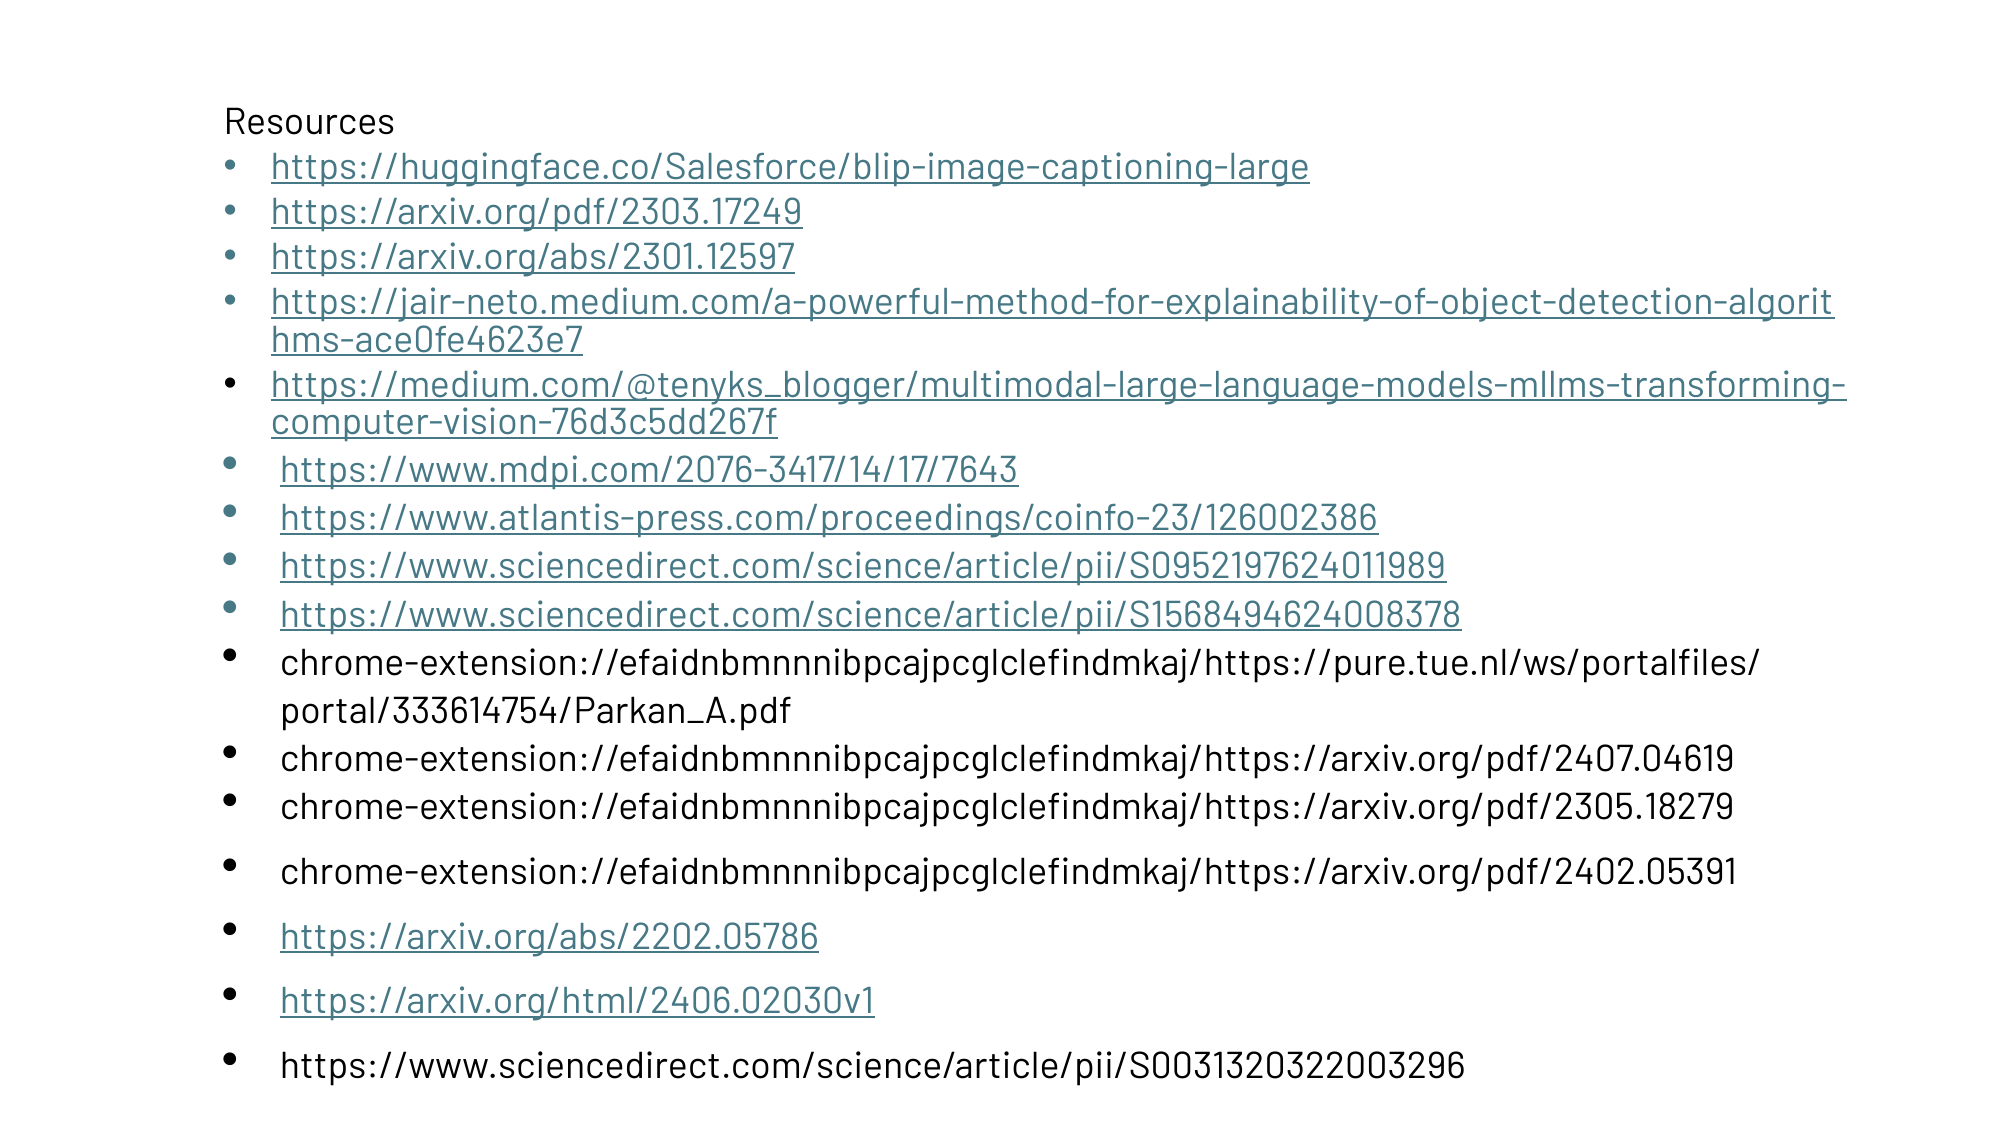

Resources
https://huggingface.co/Salesforce/blip-image-captioning-large
https://arxiv.org/pdf/2303.17249
https://arxiv.org/abs/2301.12597
https://jair-neto.medium.com/a-powerful-method-for-explainability-of-object-detection-algorithms-ace0fe4623e7
https://medium.com/@tenyks_blogger/multimodal-large-language-models-mllms-transforming-computer-vision-76d3c5dd267f
https://www.mdpi.com/2076-3417/14/17/7643
https://www.atlantis-press.com/proceedings/coinfo-23/126002386
https://www.sciencedirect.com/science/article/pii/S0952197624011989
https://www.sciencedirect.com/science/article/pii/S1568494624008378
chrome-extension://efaidnbmnnnibpcajpcglclefindmkaj/https://pure.tue.nl/ws/portalfiles/portal/333614754/Parkan_A.pdf
chrome-extension://efaidnbmnnnibpcajpcglclefindmkaj/https://arxiv.org/pdf/2407.04619
chrome-extension://efaidnbmnnnibpcajpcglclefindmkaj/https://arxiv.org/pdf/2305.18279
chrome-extension://efaidnbmnnnibpcajpcglclefindmkaj/https://arxiv.org/pdf/2402.05391
https://arxiv.org/abs/2202.05786
https://arxiv.org/html/2406.02030v1
https://www.sciencedirect.com/science/article/pii/S0031320322003296